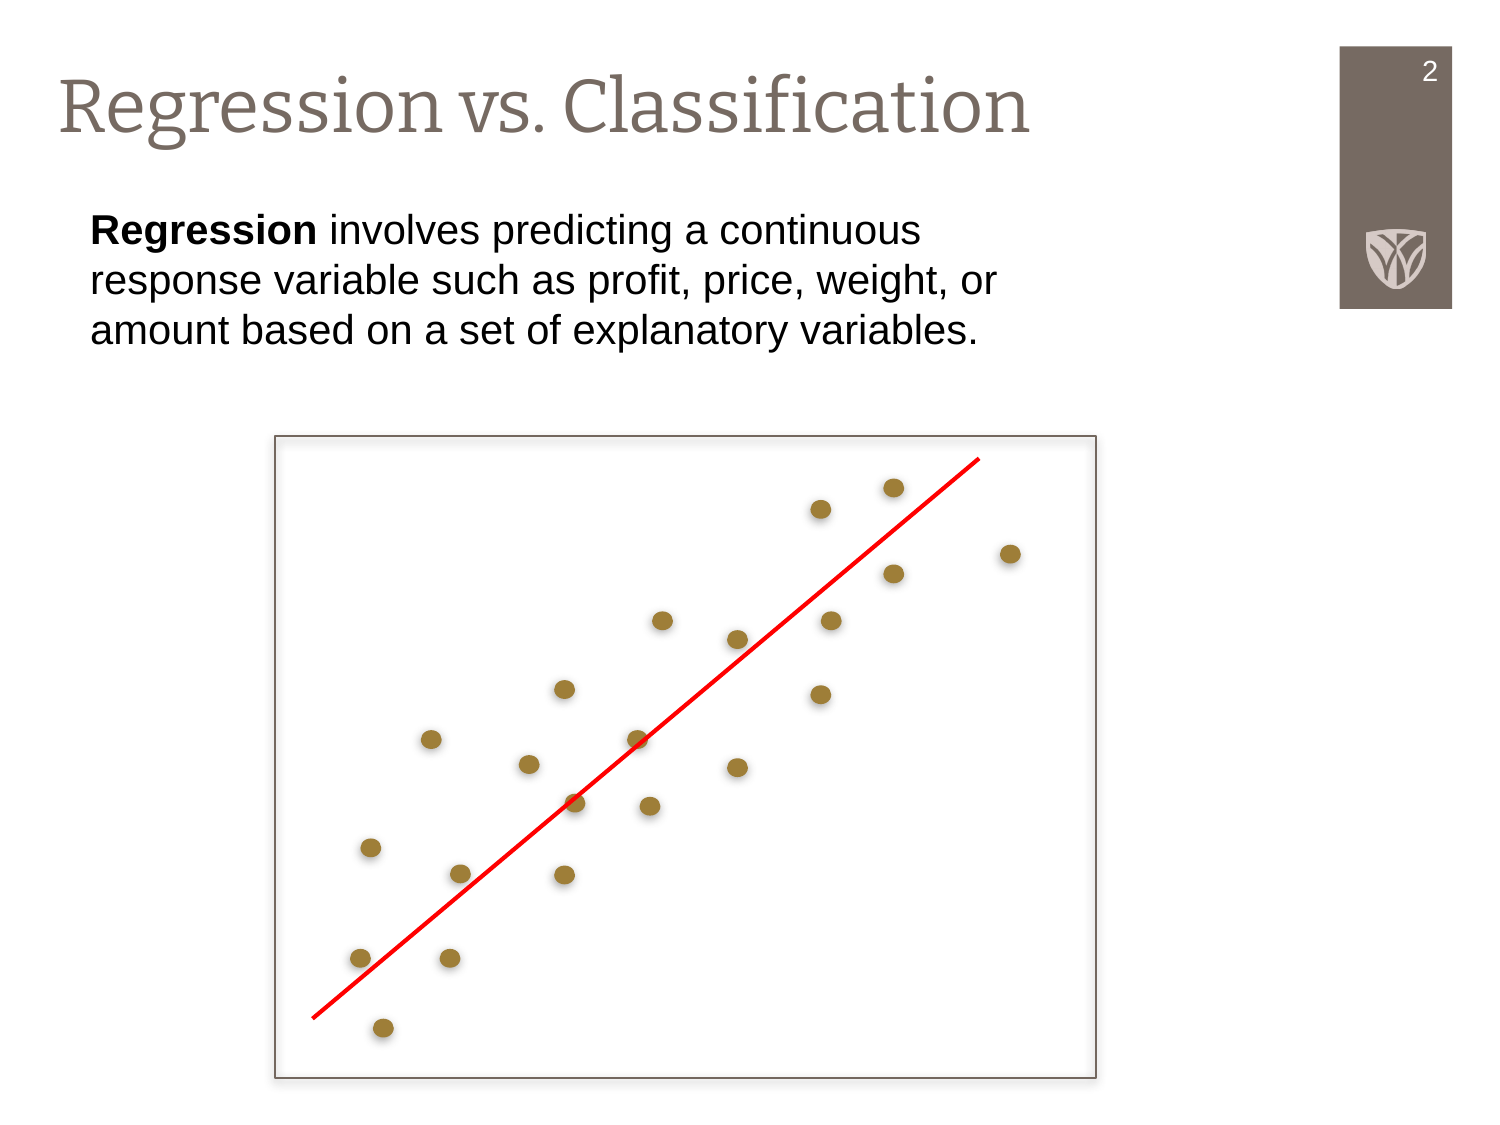

2
# Regression vs. Classification
Regression involves predicting a continuous response variable such as profit, price, weight, or amount based on a set of explanatory variables.